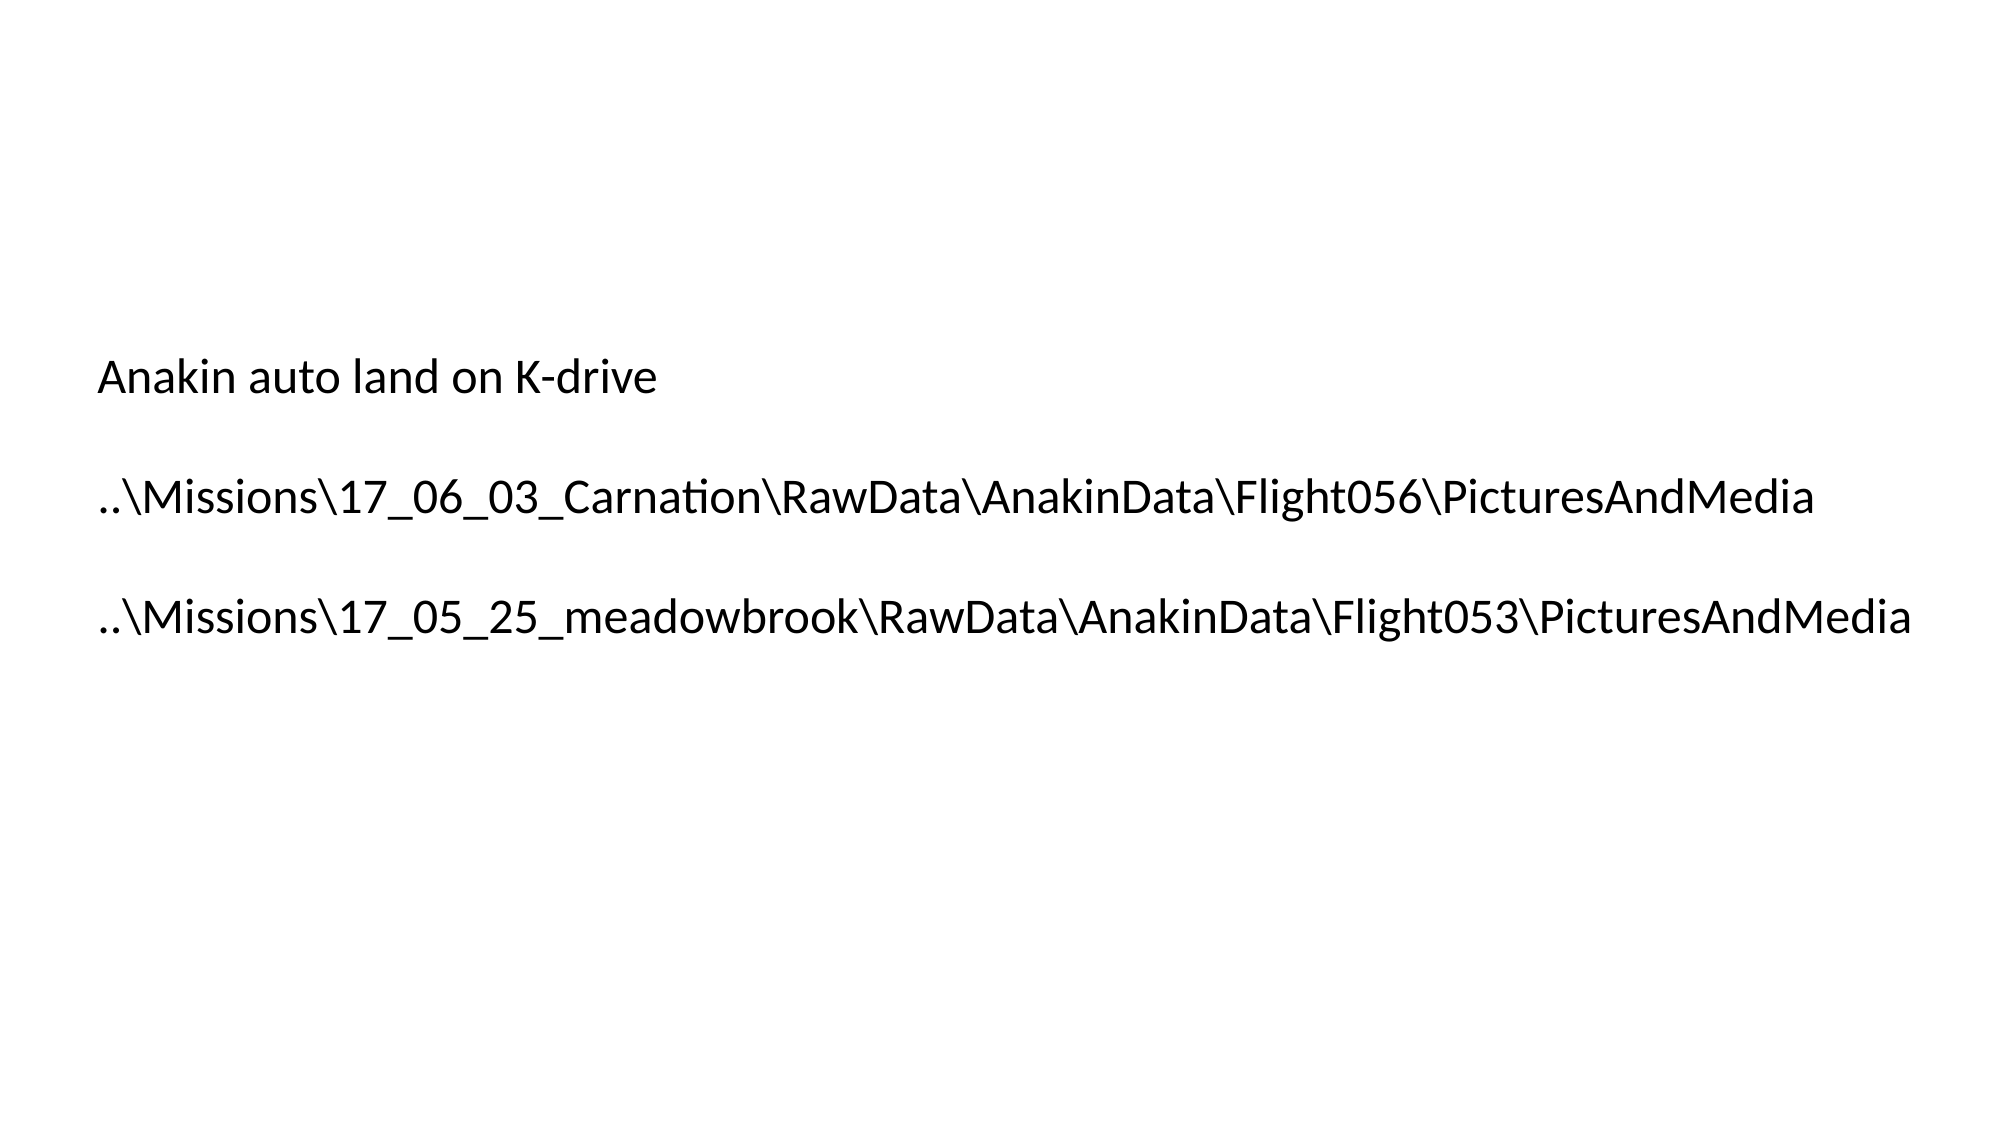

Anakin auto land on K-drive

..\Missions\17_06_03_Carnation\RawData\AnakinData\Flight056\PicturesAndMedia

..\Missions\17_05_25_meadowbrook\RawData\AnakinData\Flight053\PicturesAndMedia